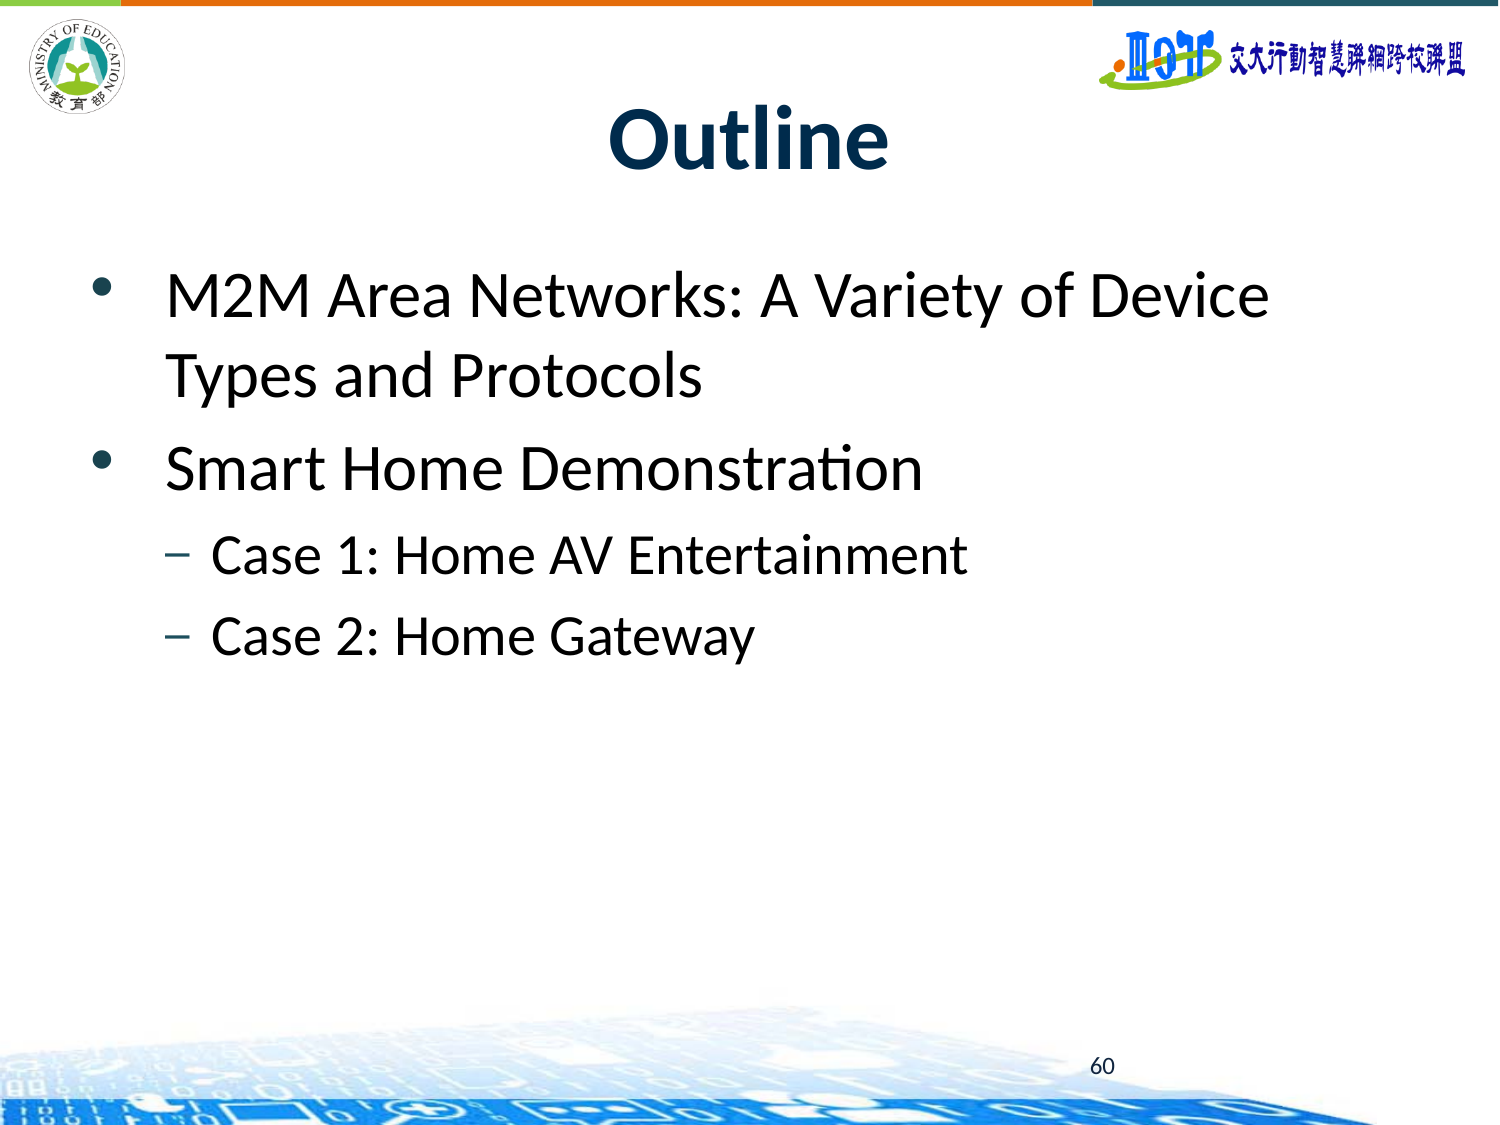

# Outline
M2M Area Networks: A Variety of Device Types and Protocols
Smart Home Demonstration
Case 1: Home AV Entertainment
Case 2: Home Gateway
60